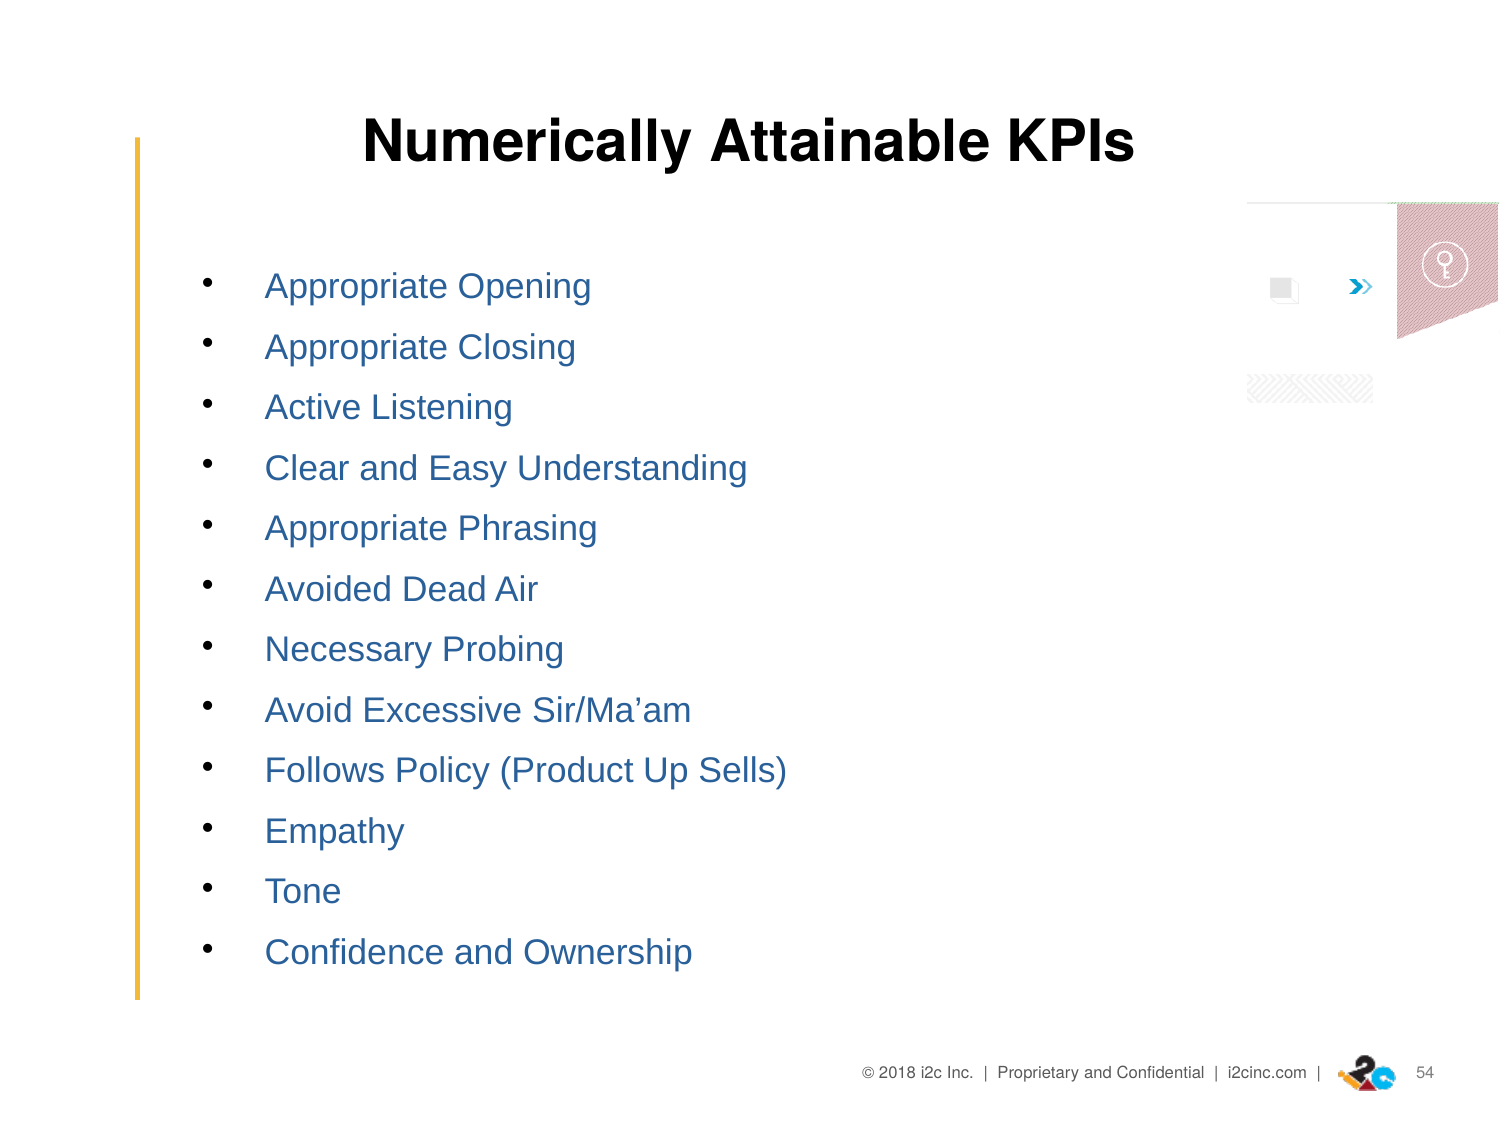

Numerically Attainable KPIs
Appropriate Opening
Appropriate Closing
Active Listening
Clear and Easy Understanding
Appropriate Phrasing
Avoided Dead Air
Necessary Probing
Avoid Excessive Sir/Ma’am
Follows Policy (Product Up Sells)
Empathy
Tone
Confidence and Ownership